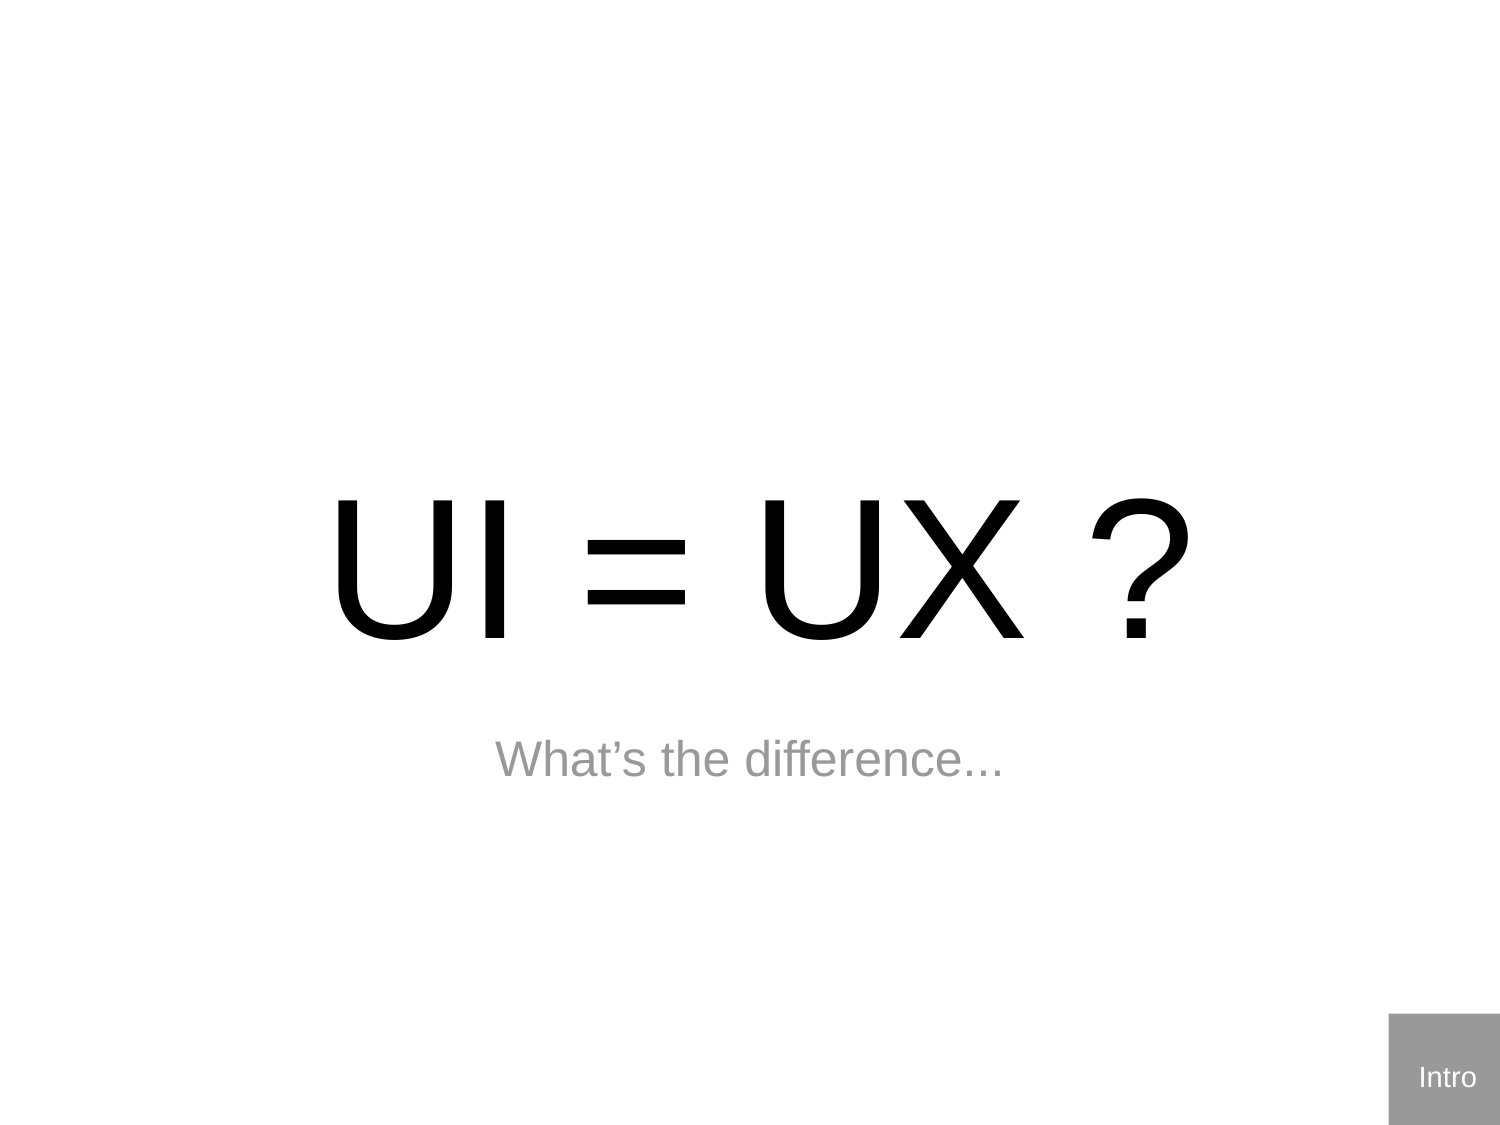

UI = UX ?
What’s the difference...

Intro